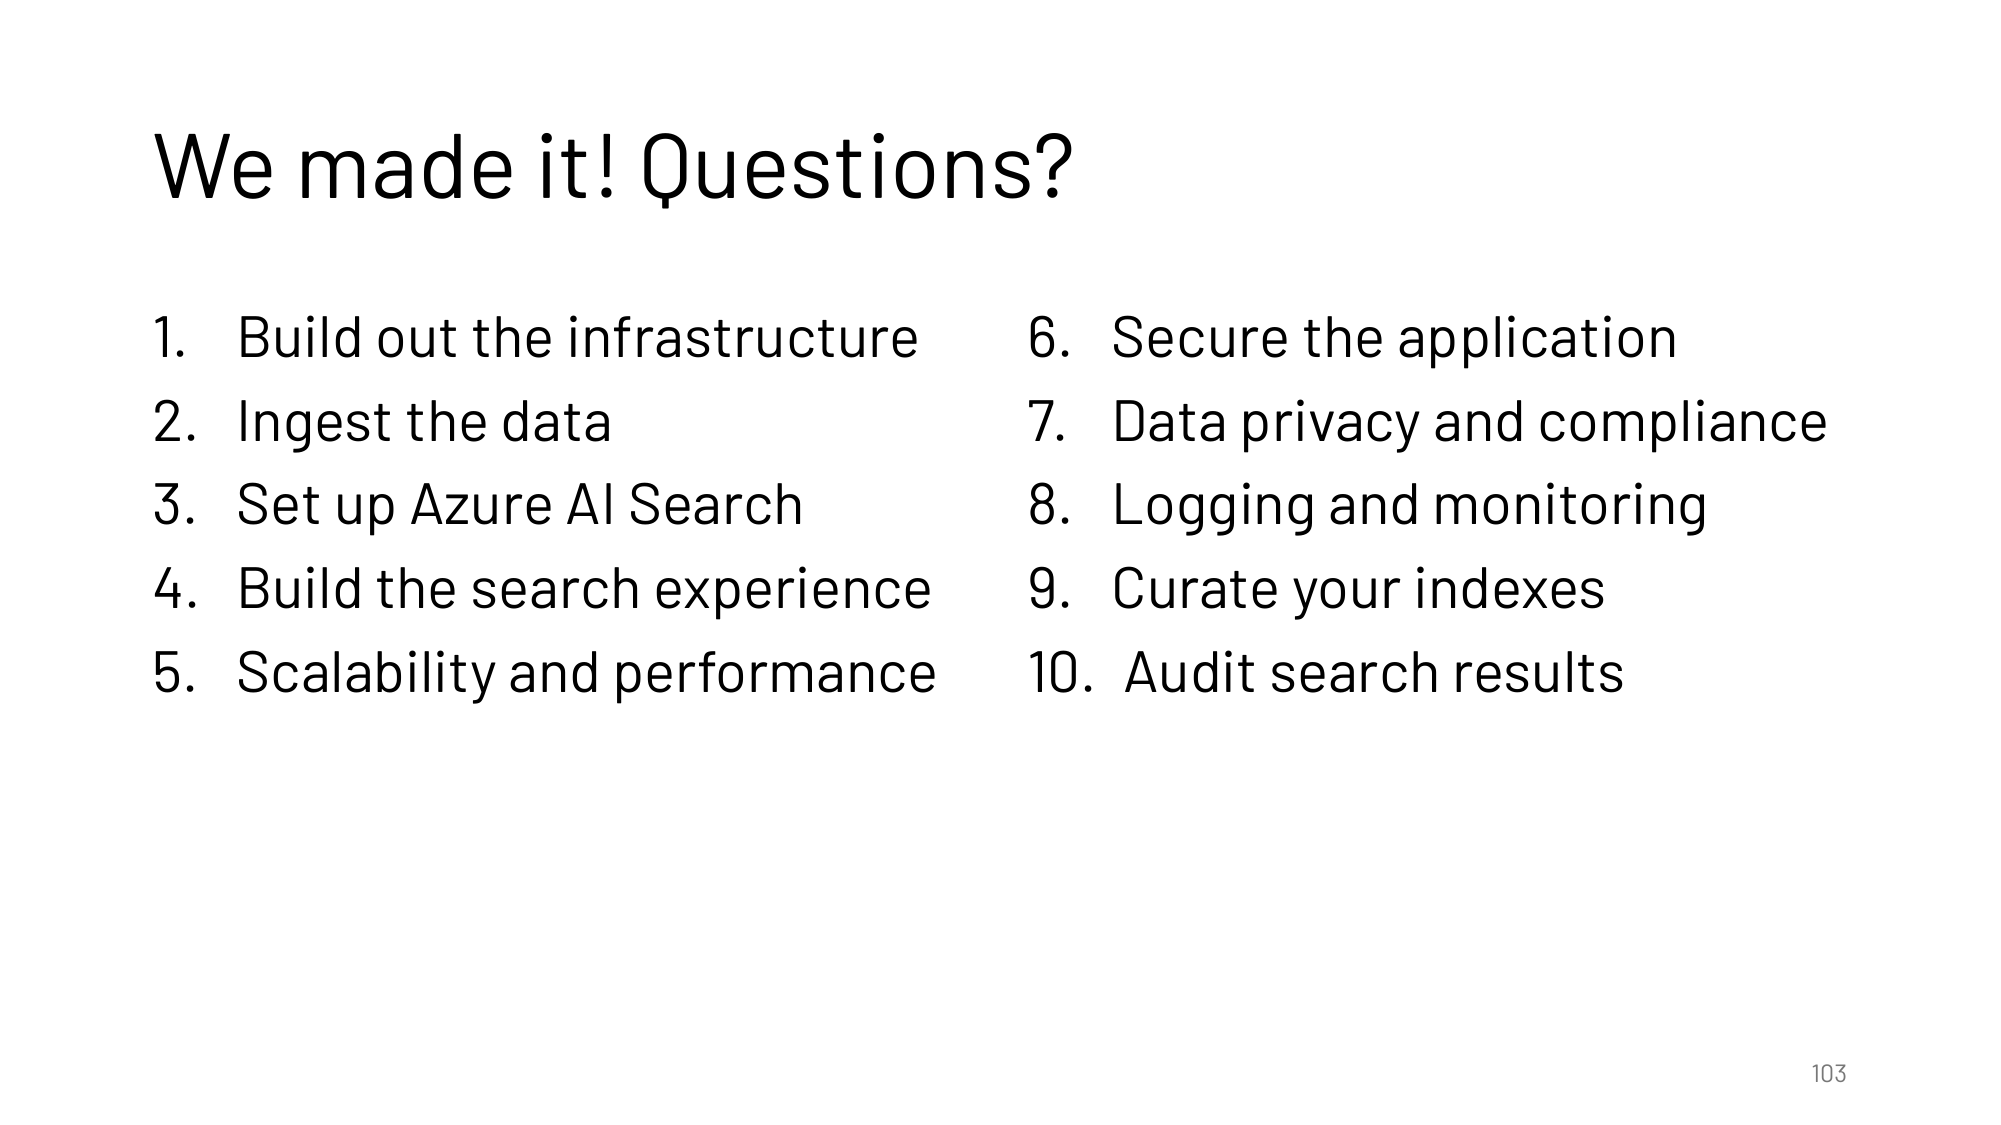

# We made it! Questions?
Build out the infrastructure
Ingest the data
Set up Azure AI Search
Build the search experience
Scalability and performance

Secure the application
Data privacy and compliance
Logging and monitoring
Curate your indexes
 Audit search results

103